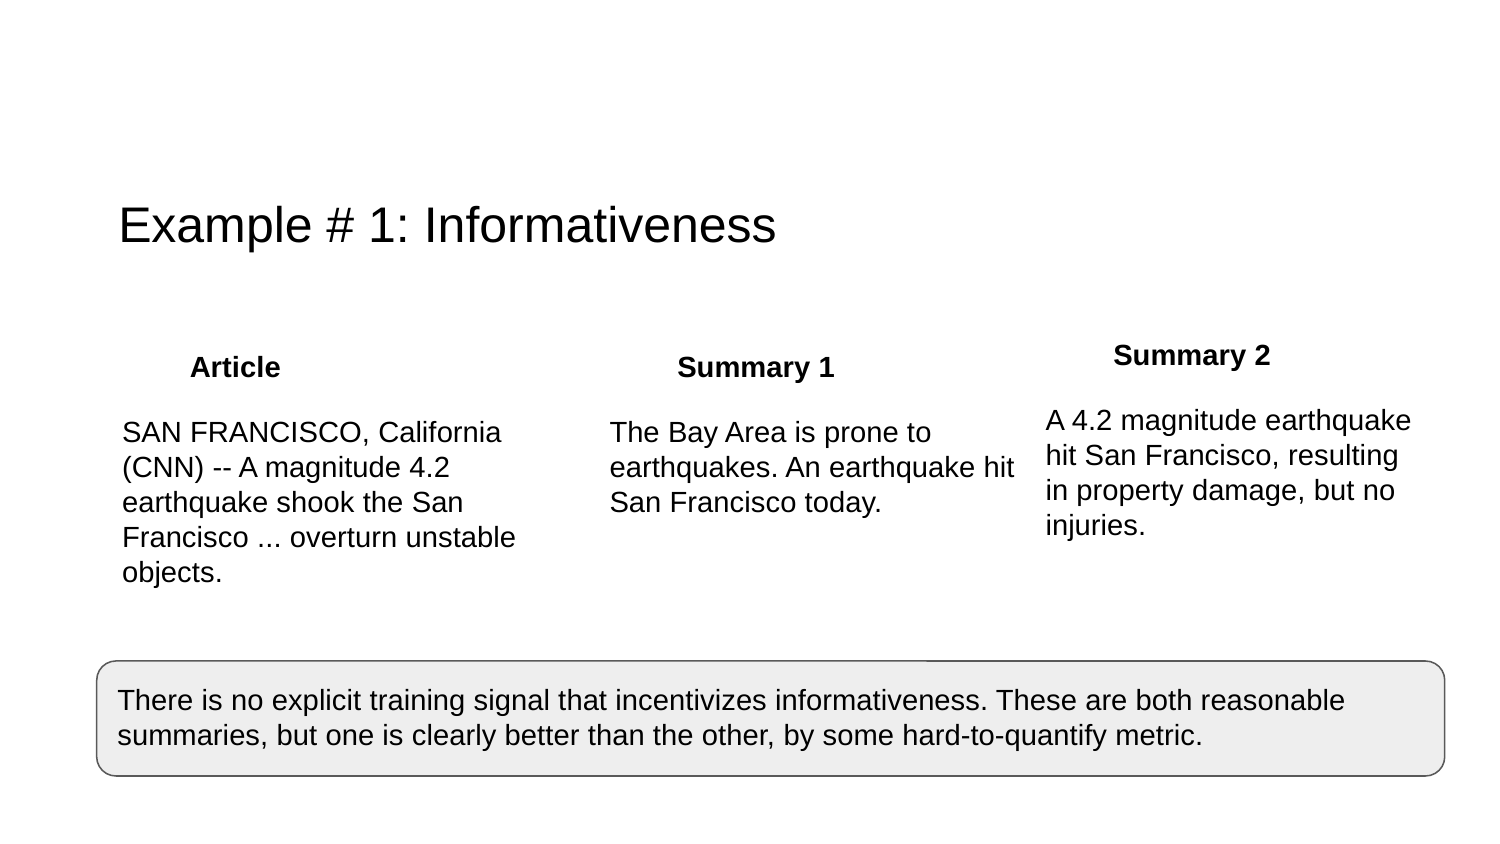

# Example # 1: Informativeness
Summary 2
Article
Summary 1
A 4.2 magnitude earthquake hit San Francisco, resulting in property damage, but no injuries.
SAN FRANCISCO, California (CNN) -- A magnitude 4.2 earthquake shook the San Francisco ... overturn unstable objects.
The Bay Area is prone to earthquakes. An earthquake hit San Francisco today.
There is no explicit training signal that incentivizes informativeness. These are both reasonable summaries, but one is clearly better than the other, by some hard-to-quantify metric.